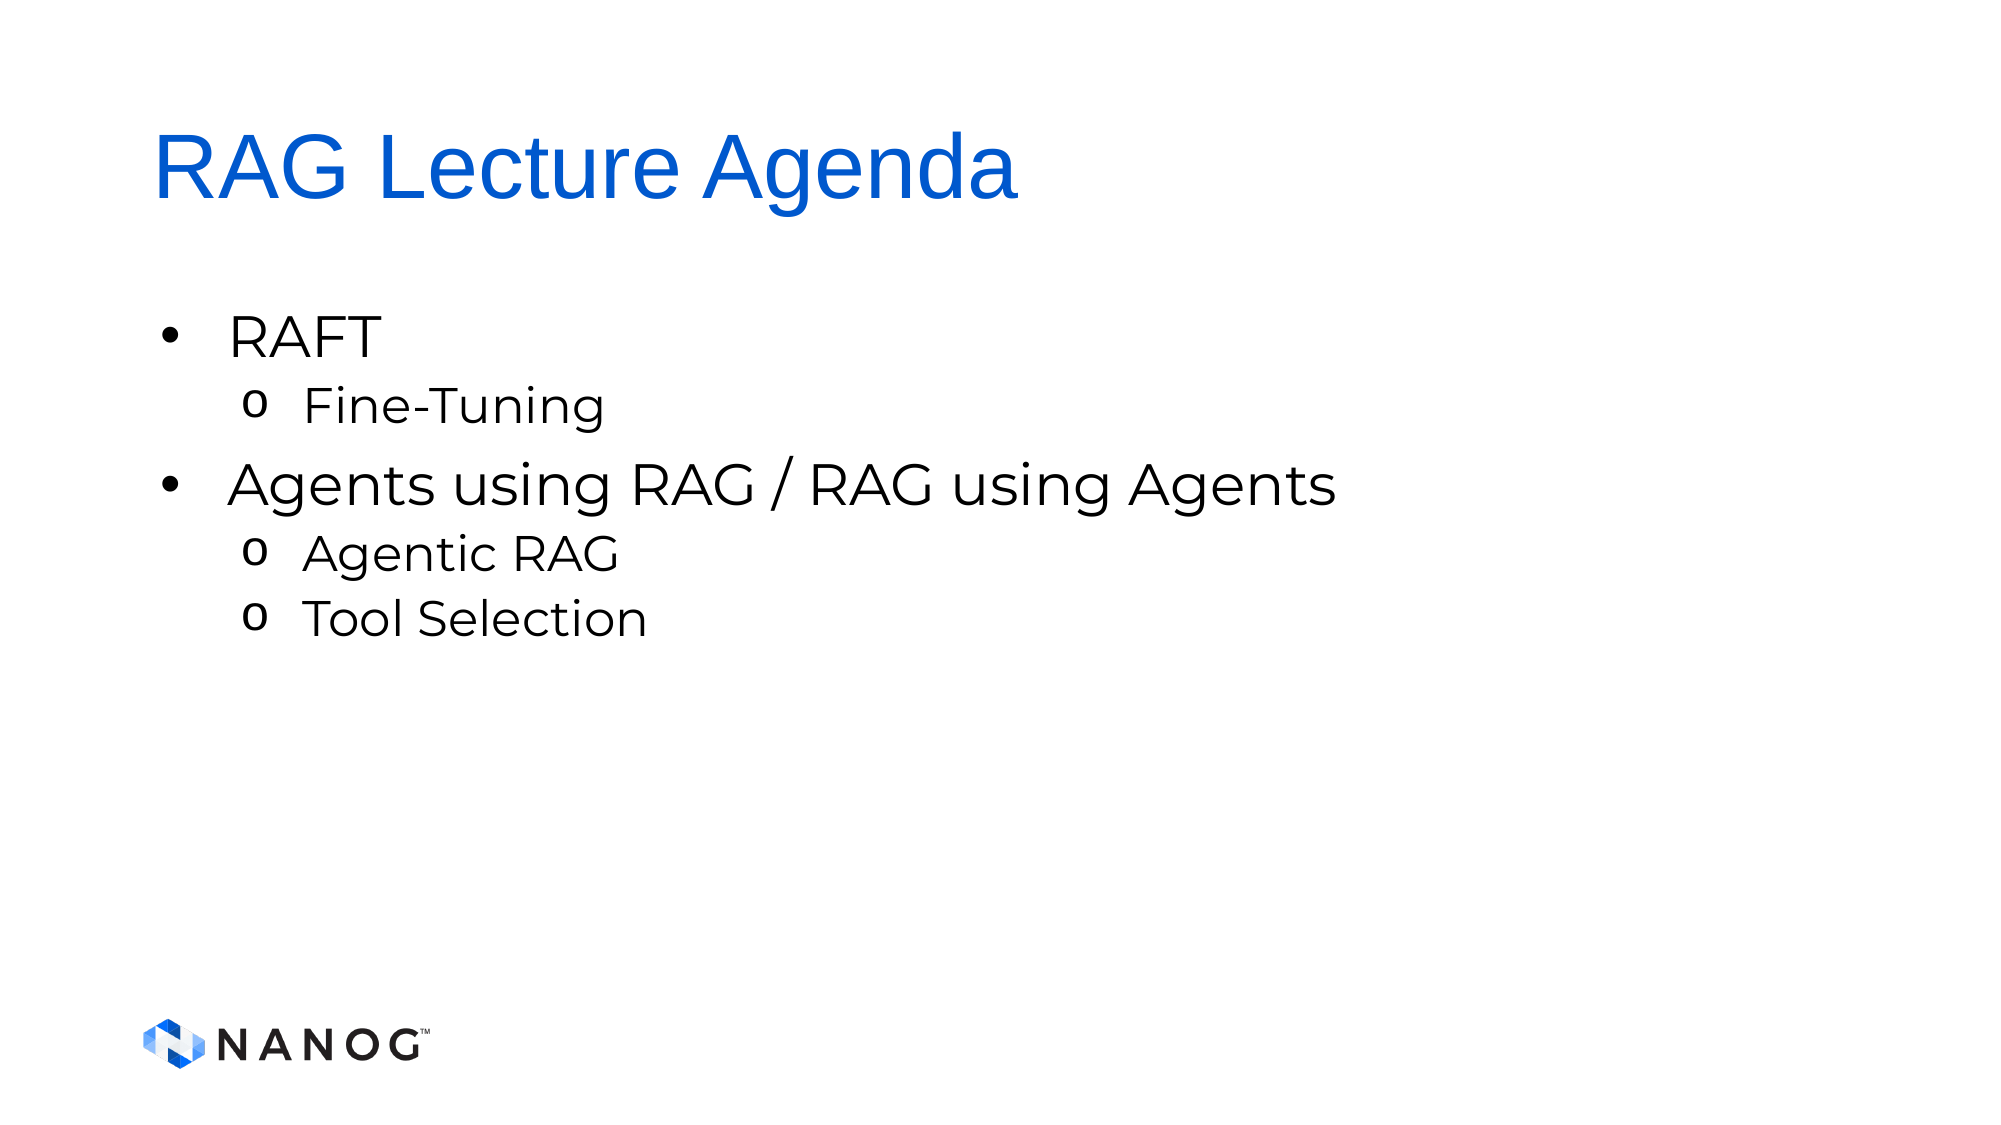

# RAG Lecture Agenda
RAFT
Fine-Tuning
Agents using RAG / RAG using Agents
Agentic RAG
Tool Selection